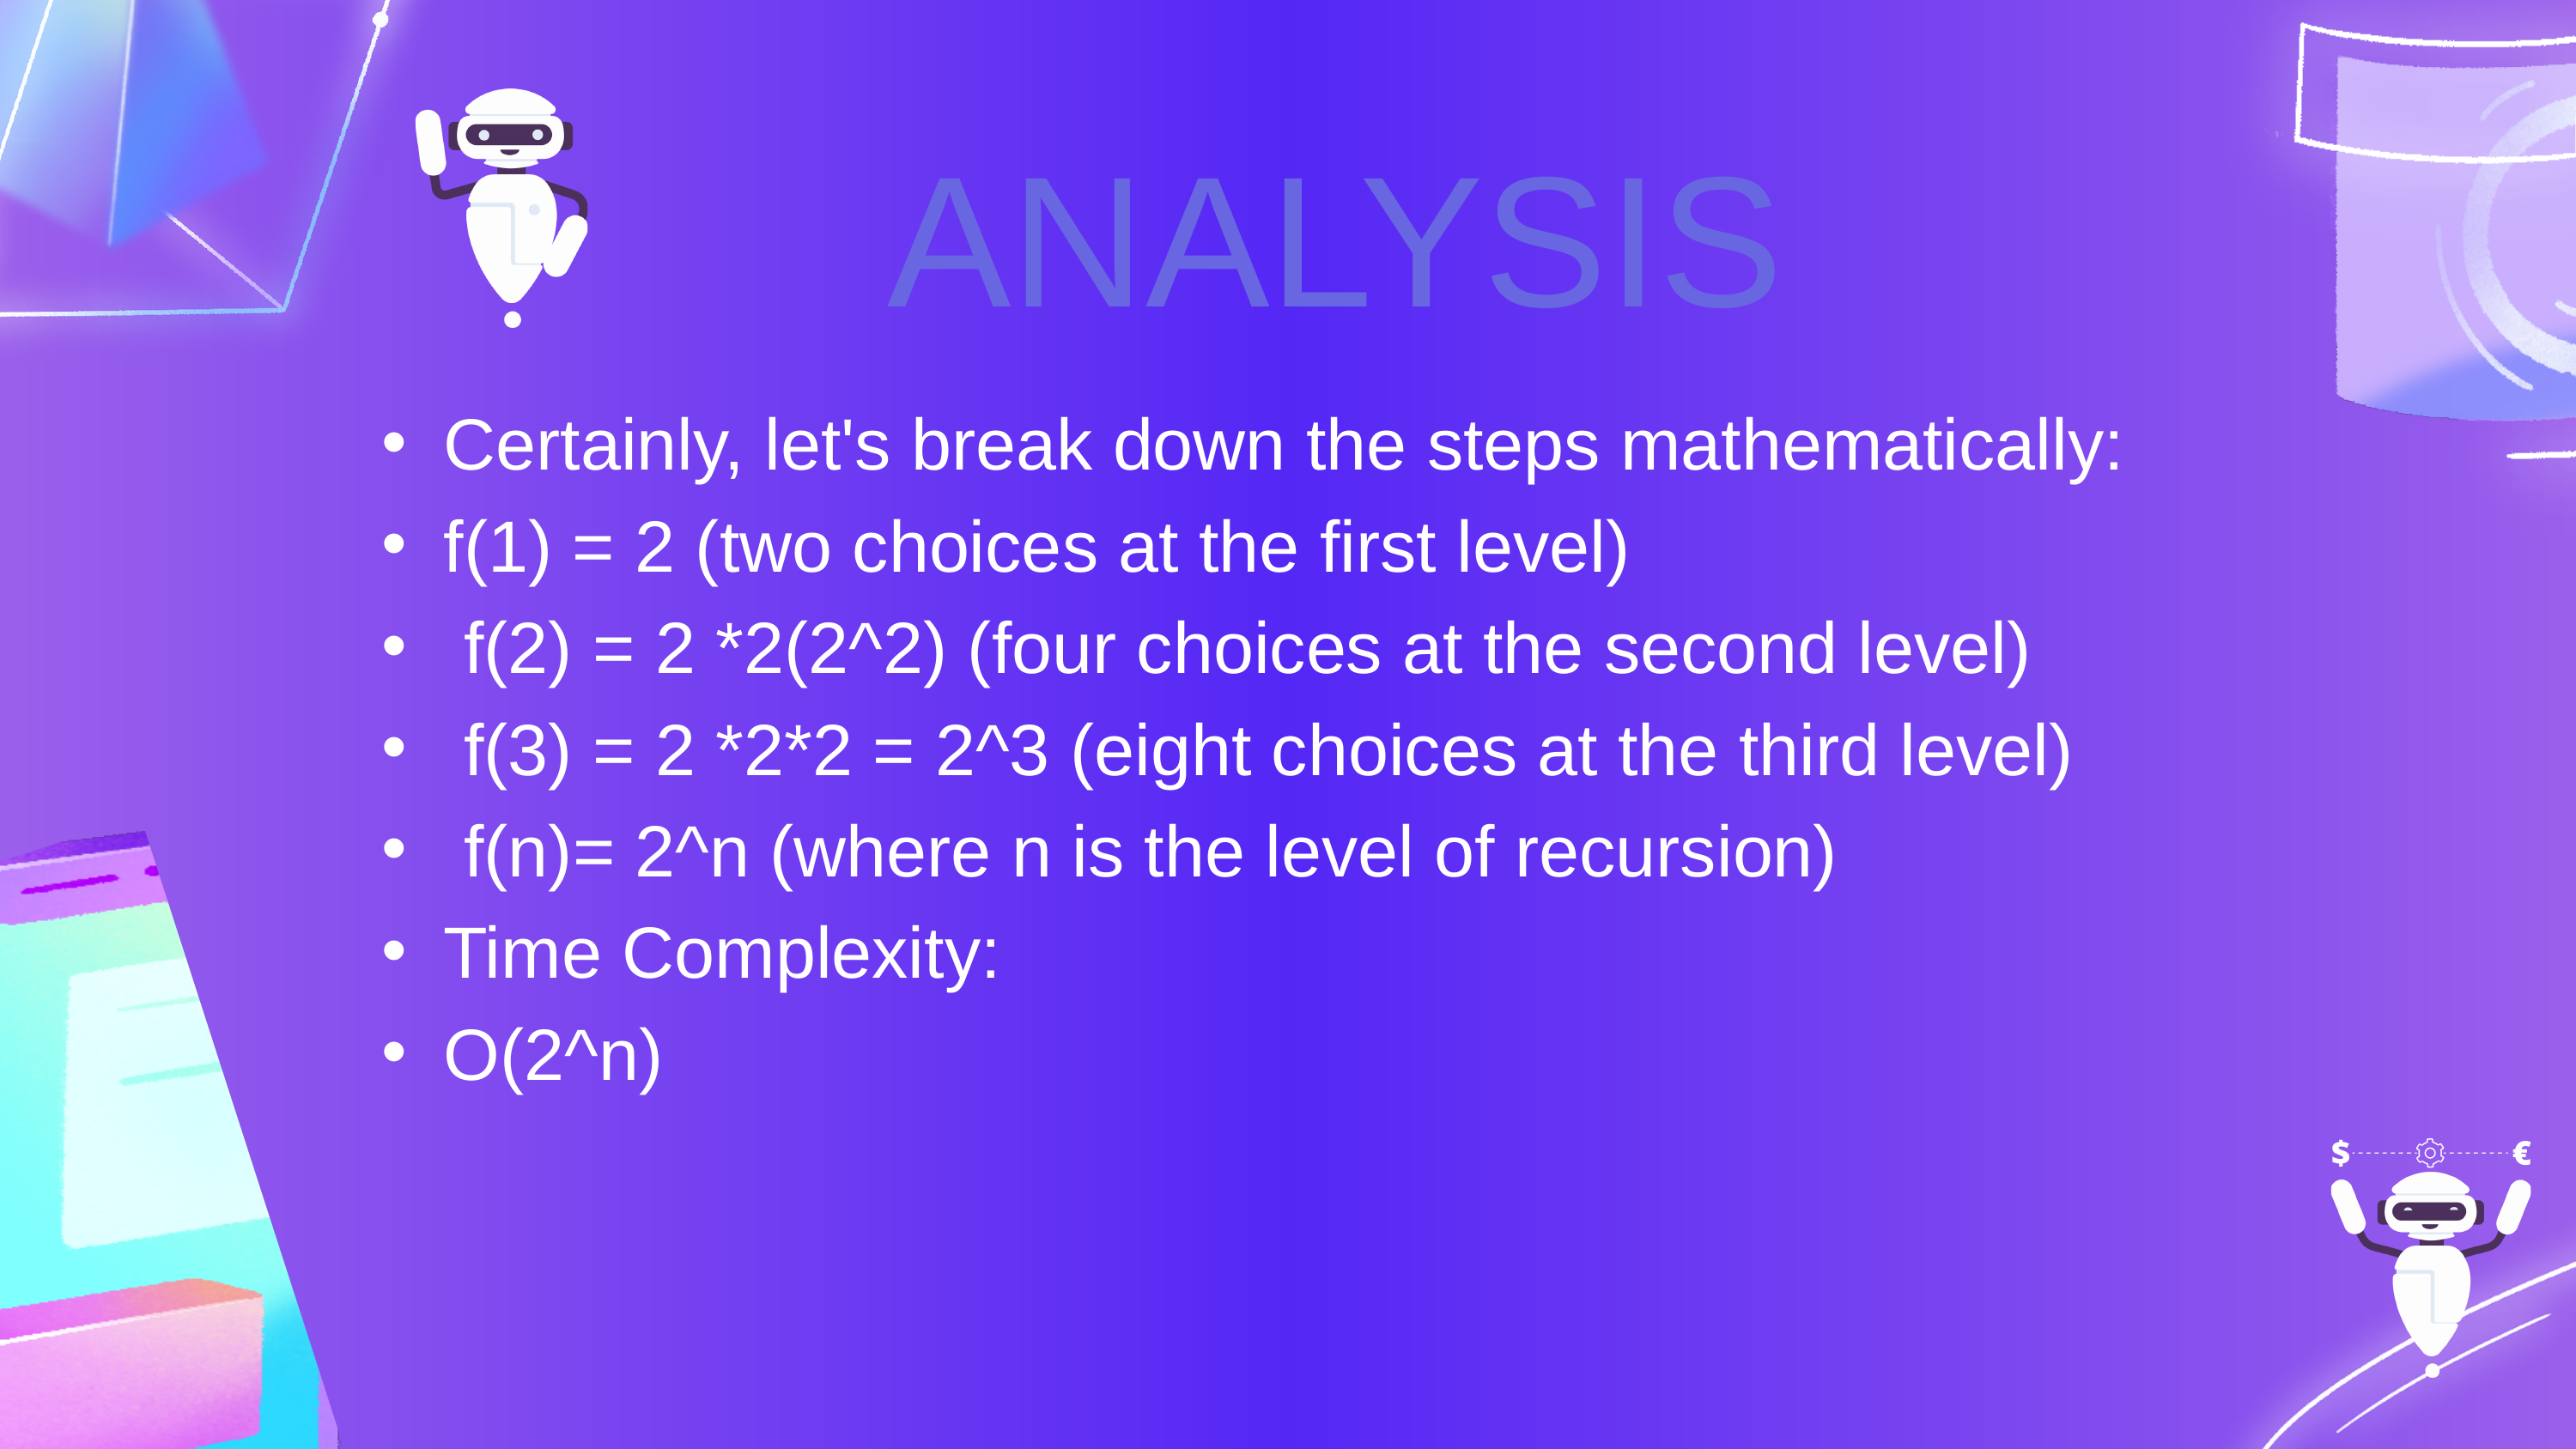

ANALYSIS
Certainly, let's break down the steps mathematically:
f(1) = 2 (two choices at the first level)
 f(2) = 2 *2(2^2) (four choices at the second level)
 f(3) = 2 *2*2 = 2^3 (eight choices at the third level)
 f(n)= 2^n (where n is the level of recursion)
Time Complexity:
O(2^n)